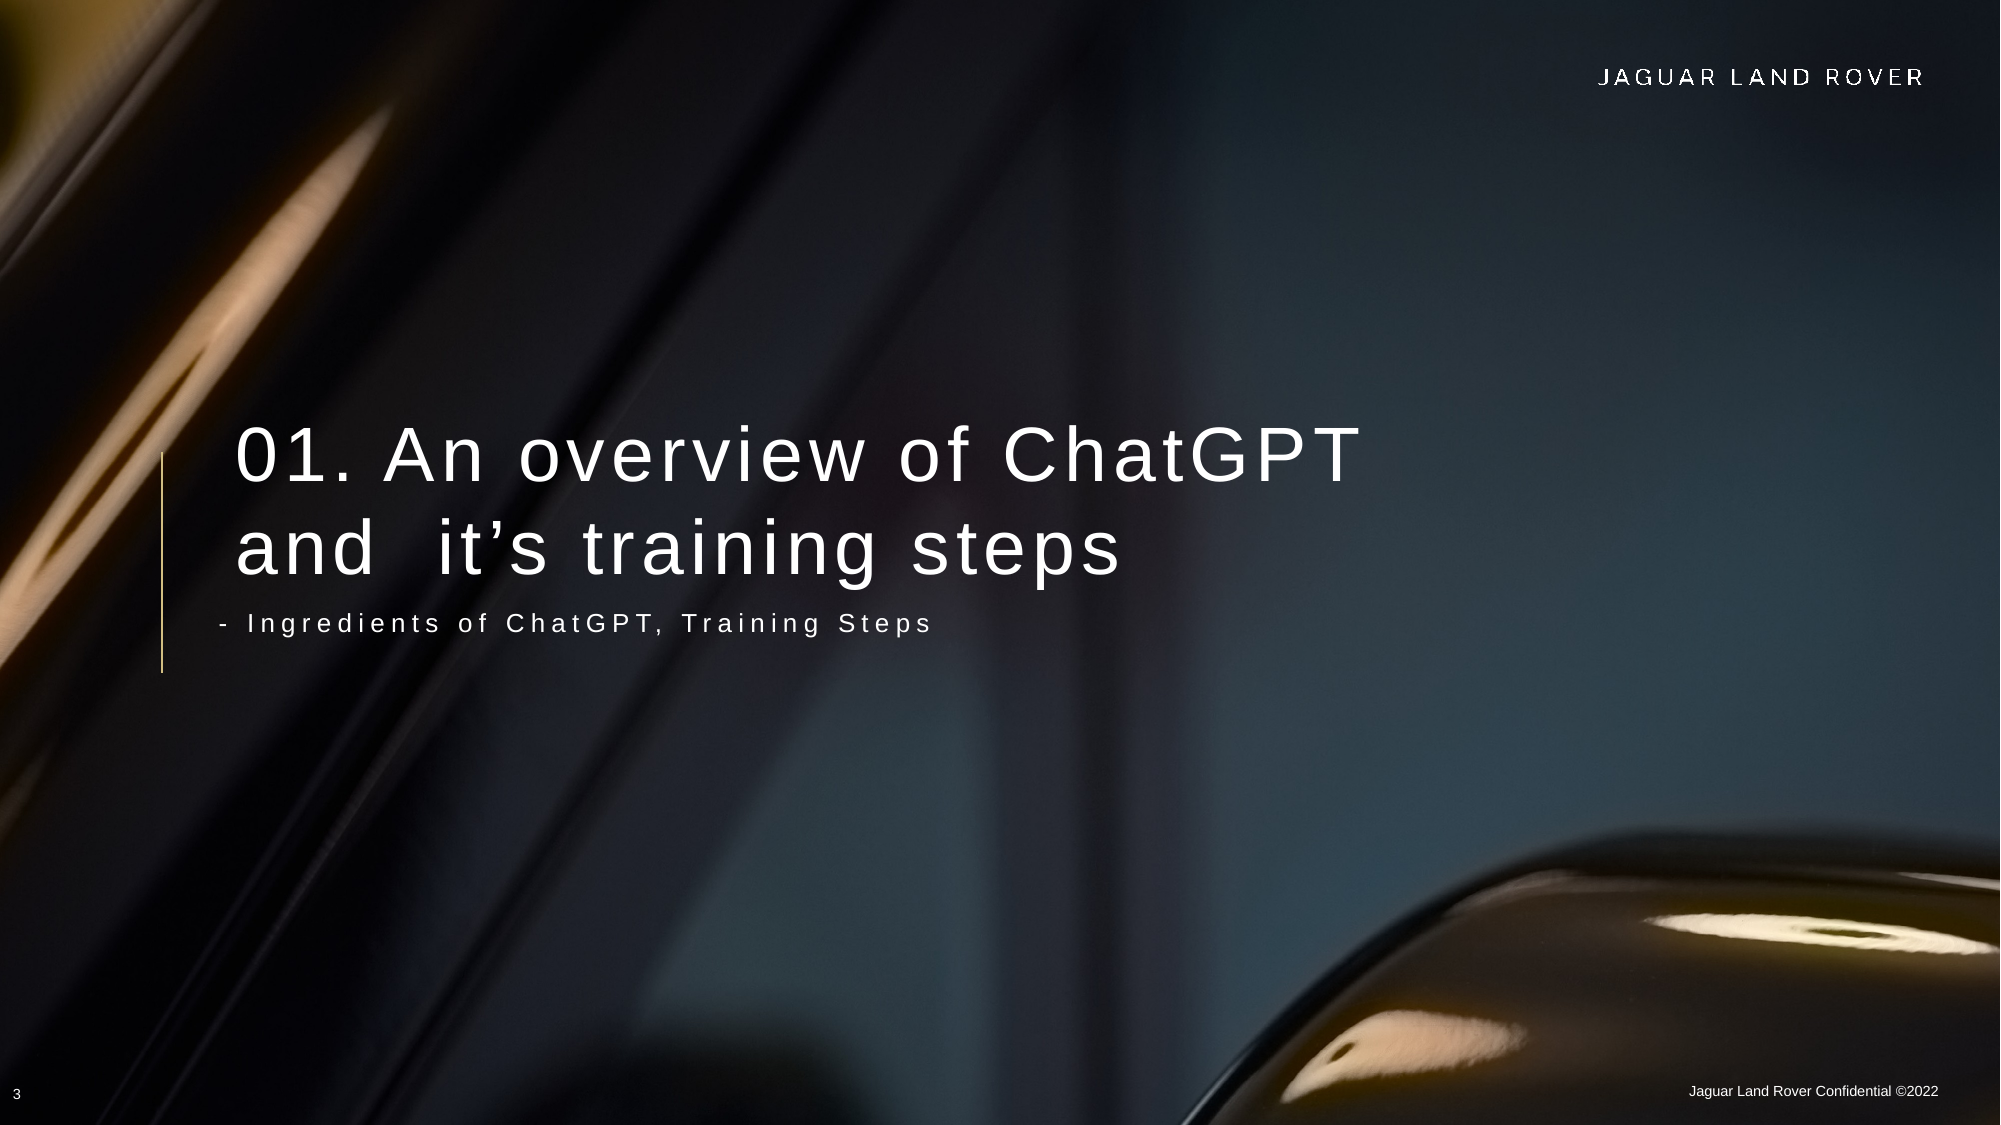

01. An overview of ChatGPT and  it’s training steps
- Ingredients of ChatGPT, Training Steps